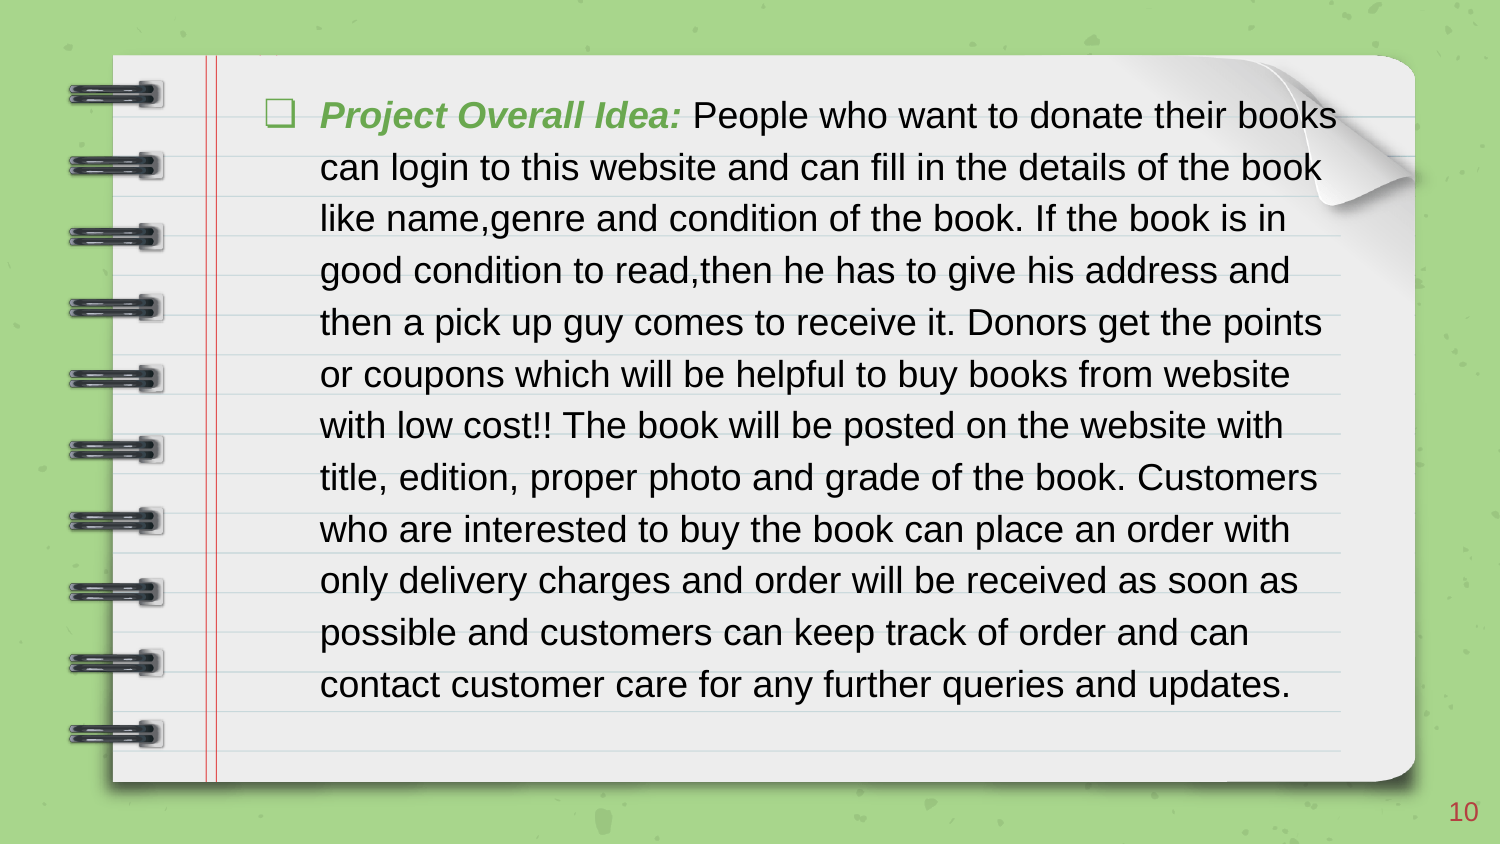

Project Overall Idea: People who want to donate their books can login to this website and can fill in the details of the book like name,genre and condition of the book. If the book is in good condition to read,then he has to give his address and then a pick up guy comes to receive it. Donors get the points or coupons which will be helpful to buy books from website with low cost!! The book will be posted on the website with title, edition, proper photo and grade of the book. Customers who are interested to buy the book can place an order with only delivery charges and order will be received as soon as possible and customers can keep track of order and can contact customer care for any further queries and updates.

10